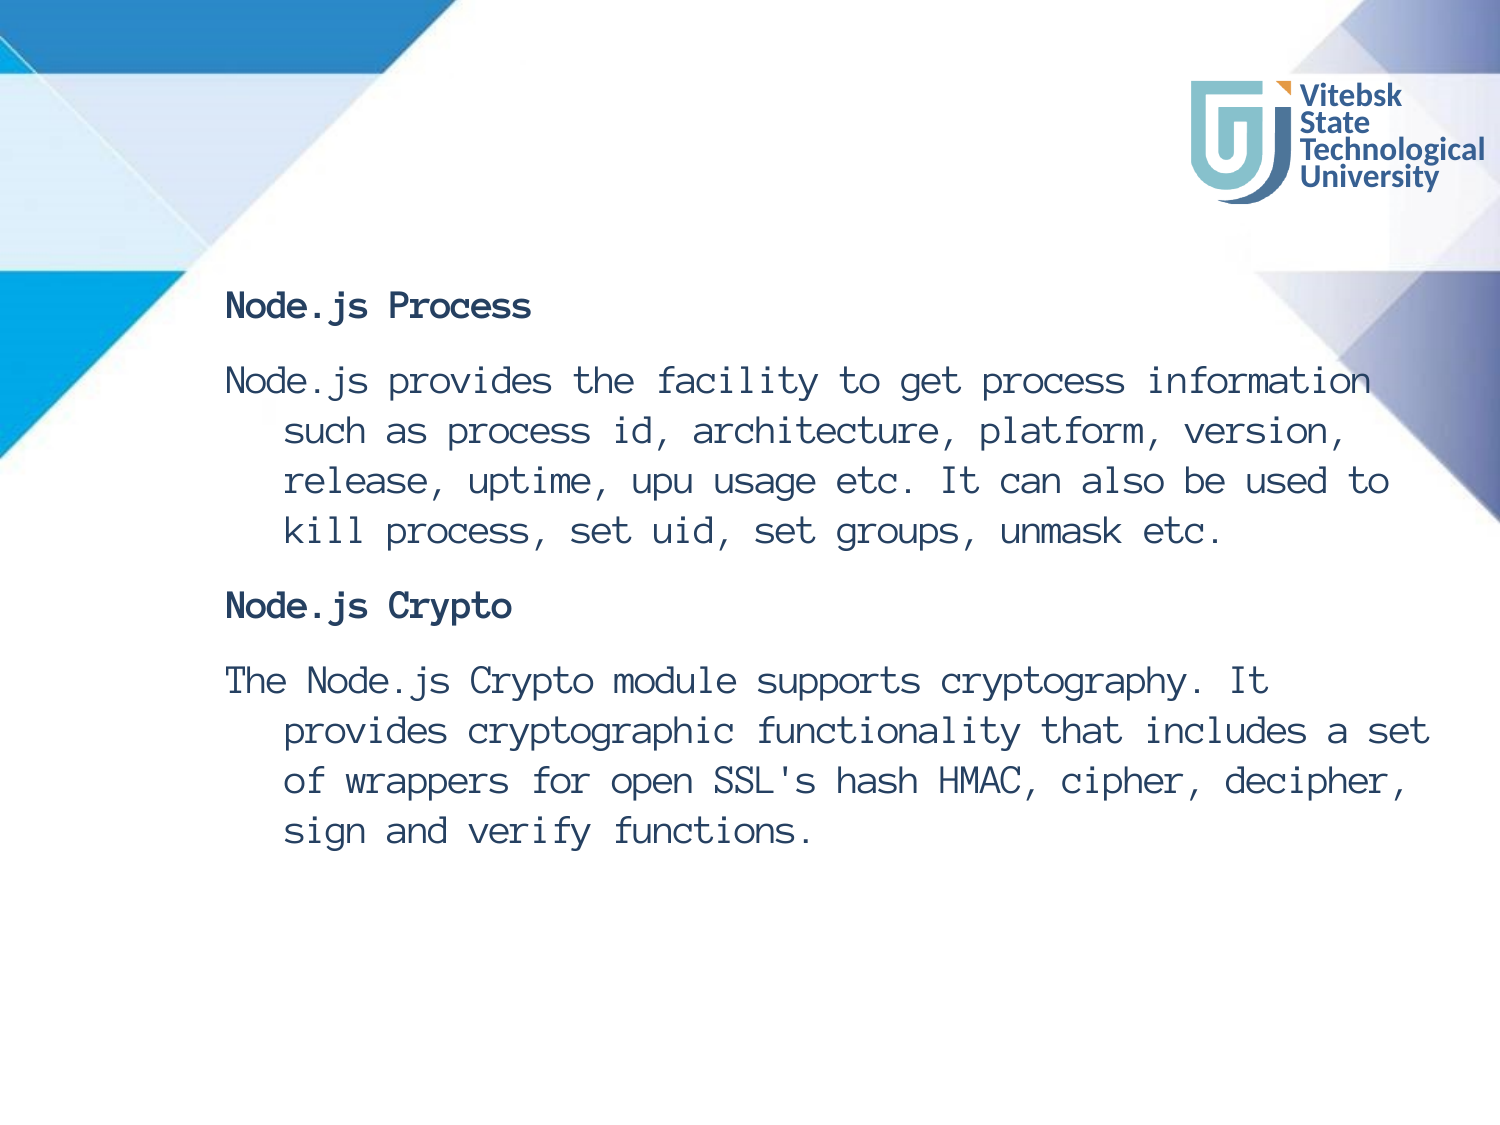

#
Node.js Process
Node.js provides the facility to get process information such as process id, architecture, platform, version, release, uptime, upu usage etc. It can also be used to kill process, set uid, set groups, unmask etc.
Node.js Crypto
The Node.js Crypto module supports cryptography. It provides cryptographic functionality that includes a set of wrappers for open SSL's hash HMAC, cipher, decipher, sign and verify functions.